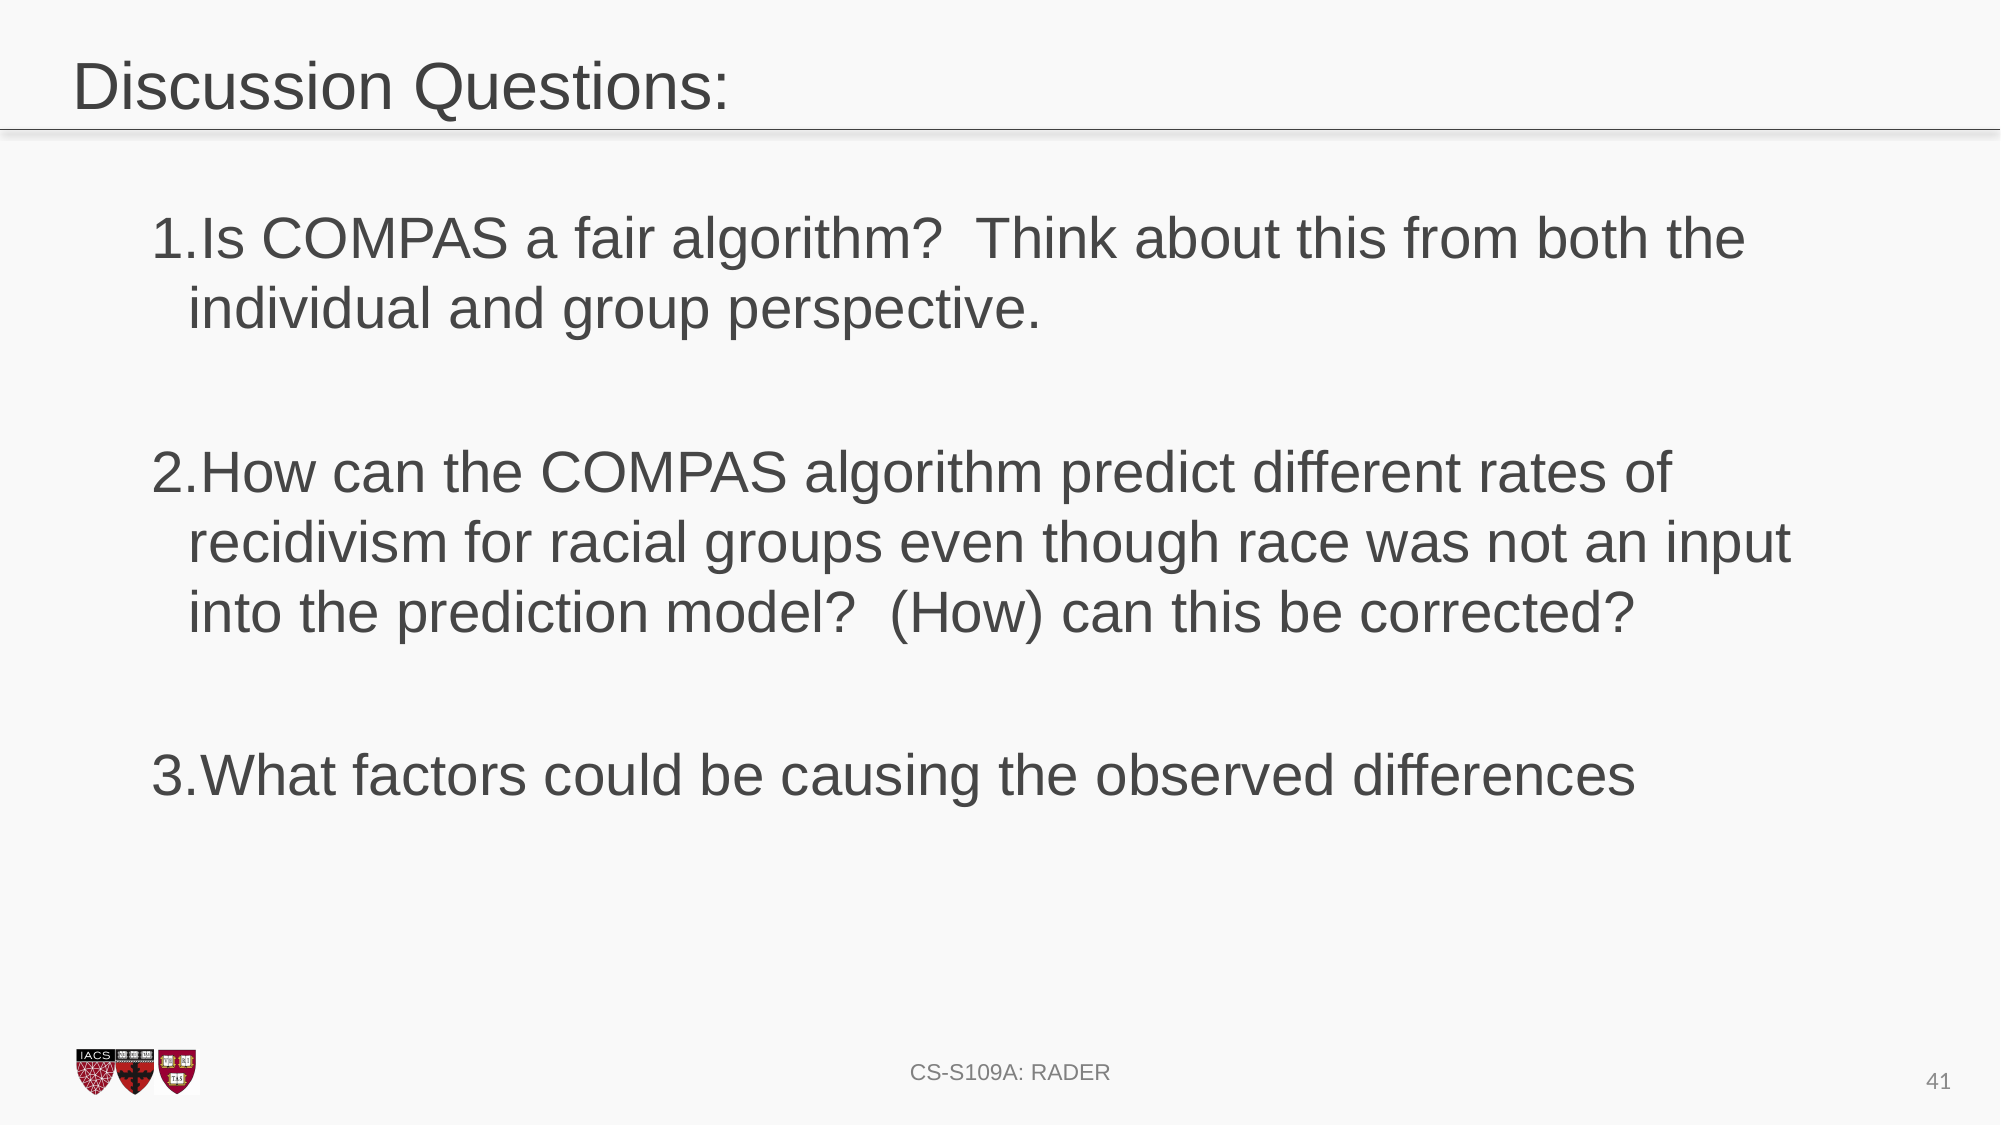

# Discussion Questions:
Is COMPAS a fair algorithm?  Think about this from both the individual and group perspective.

How can the COMPAS algorithm predict different rates of recidivism for racial groups even though race was not an input into the prediction model?  (How) can this be corrected?

What factors could be causing the observed differences

41